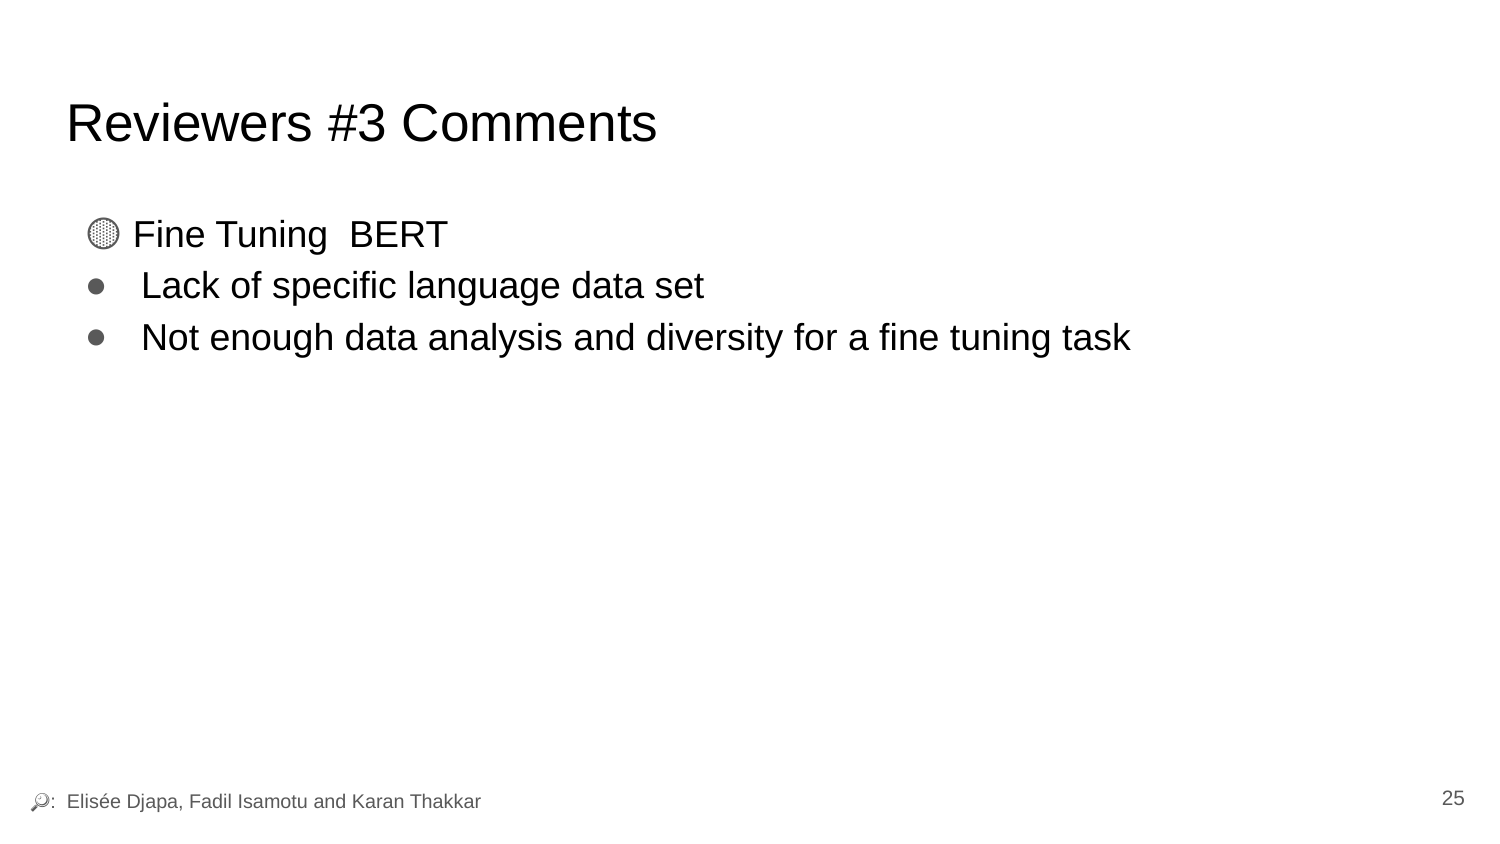

# Reviewers #3 Comments
🟡 Fine Tuning  BERT
Lack of specific language data set
Not enough data analysis and diversity for a fine tuning task
25
🔎:  Elisée Djapa, Fadil Isamotu and Karan Thakkar